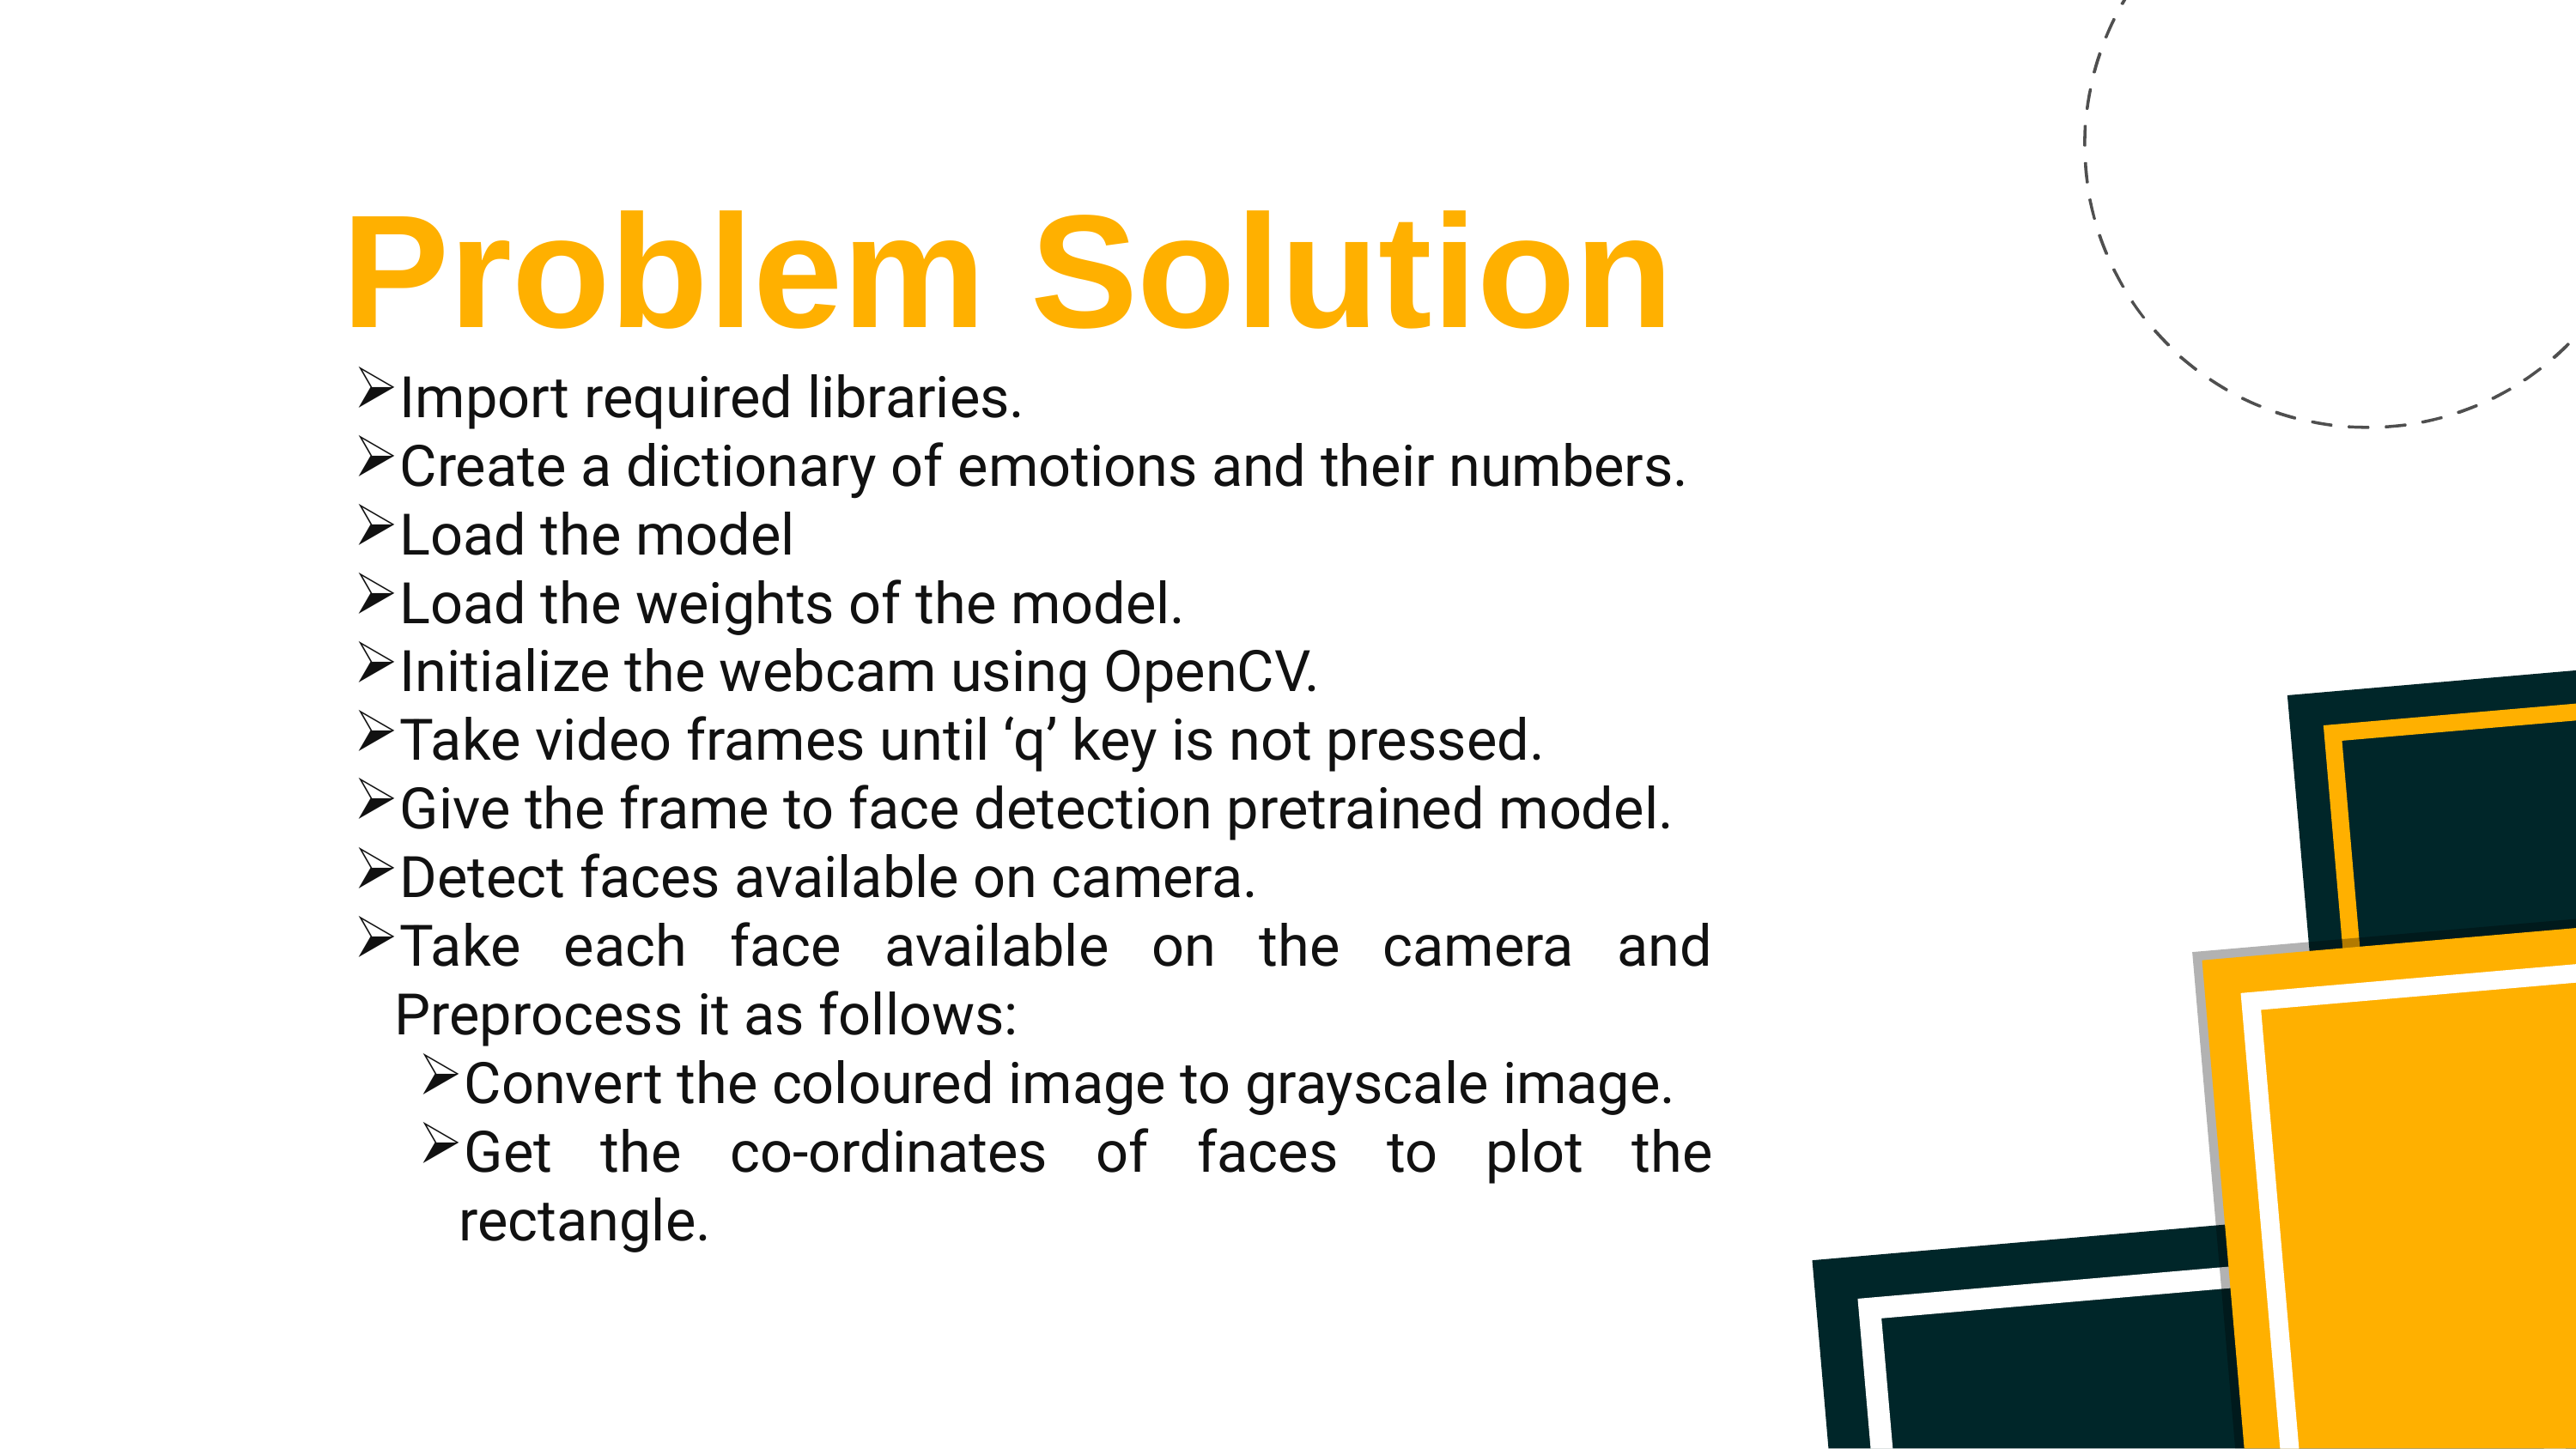

# Problem Solution
Import required libraries.
Create a dictionary of emotions and their numbers.
Load the model
Load the weights of the model.
Initialize the webcam using OpenCV.
Take video frames until ‘q’ key is not pressed.
Give the frame to face detection pretrained model.
Detect faces available on camera.
Take each face available on the camera and Preprocess it as follows:
Convert the coloured image to grayscale image.
Get the co-ordinates of faces to plot the rectangle.